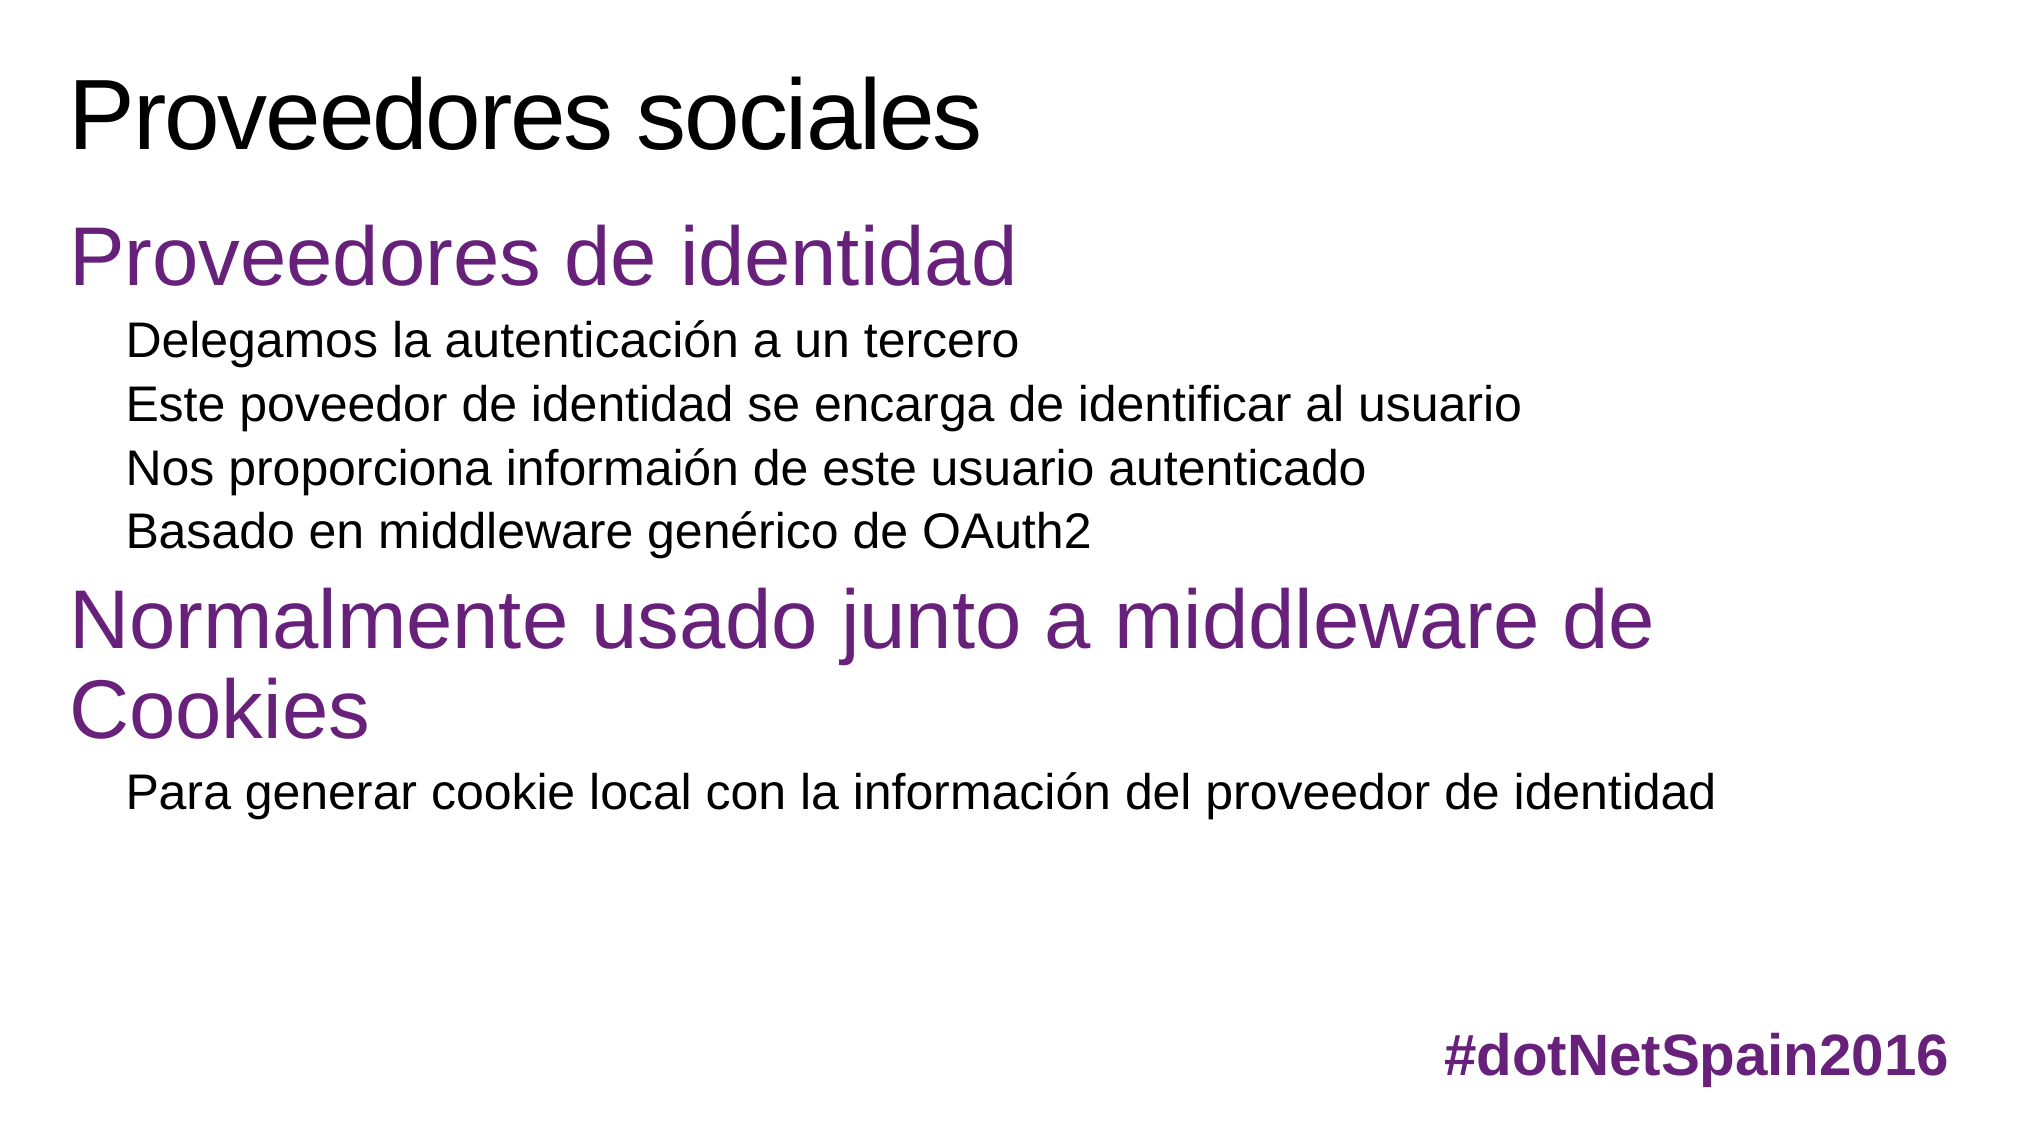

# Proveedores sociales
Proveedores de identidad
Delegamos la autenticación a un tercero
Este poveedor de identidad se encarga de identificar al usuario
Nos proporciona informaión de este usuario autenticado
Basado en middleware genérico de OAuth2
Normalmente usado junto a middleware de Cookies
Para generar cookie local con la información del proveedor de identidad